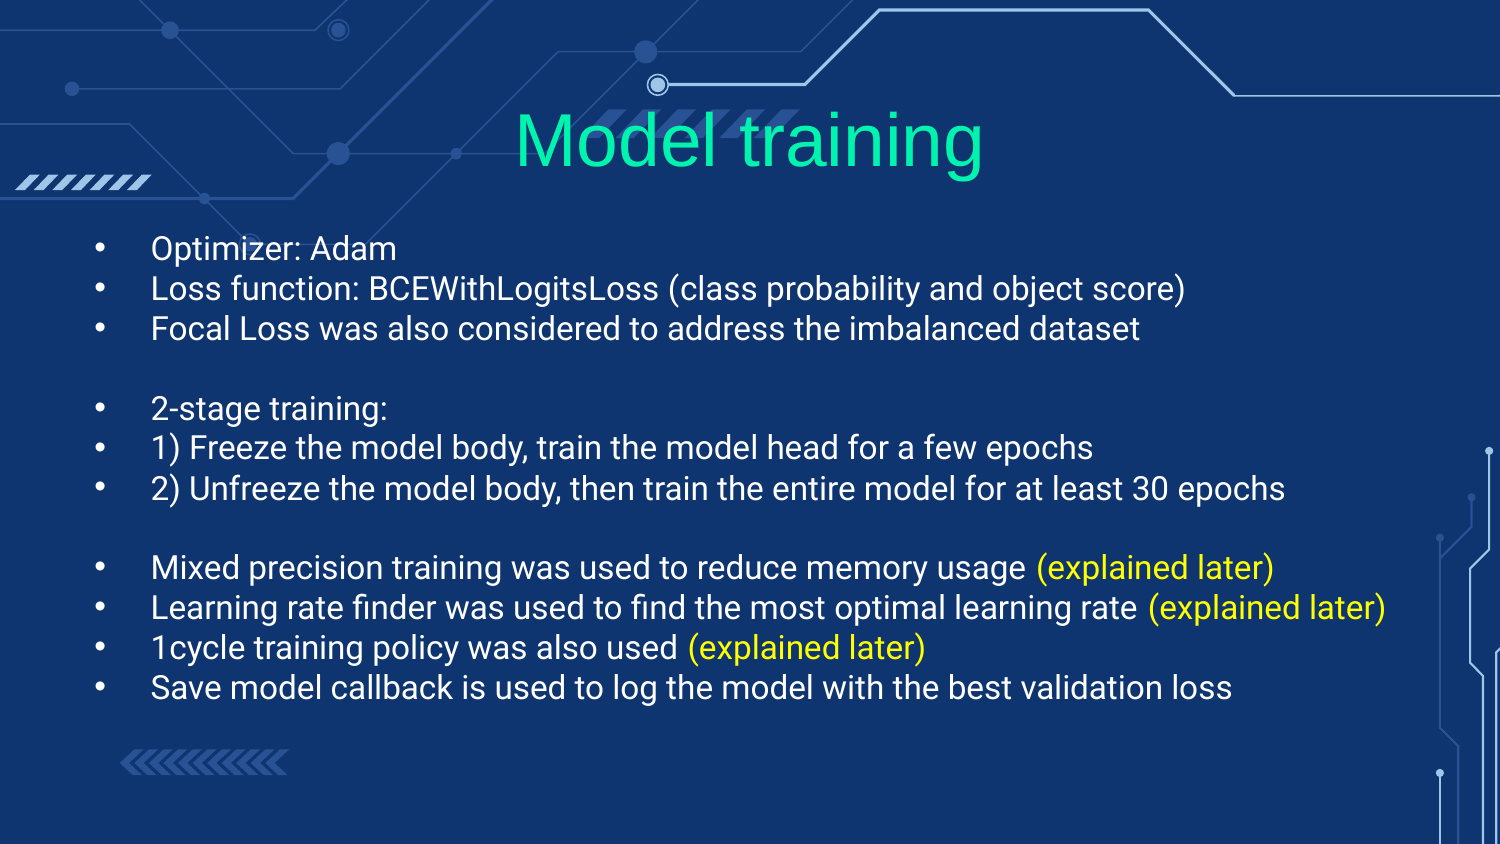

Model training

Optimizer: Adam
Loss function: BCEWithLogitsLoss (class probability and object score)
Focal Loss was also considered to address the imbalanced dataset

2-stage training:
1) Freeze the model body, train the model head for a few epochs
2) Unfreeze the model body, then train the entire model for at least 30 epochs

Mixed precision training was used to reduce memory usage (explained later)
Learning rate finder was used to find the most optimal learning rate (explained later)
1cycle training policy was also used (explained later)
Save model callback is used to log the model with the best validation loss